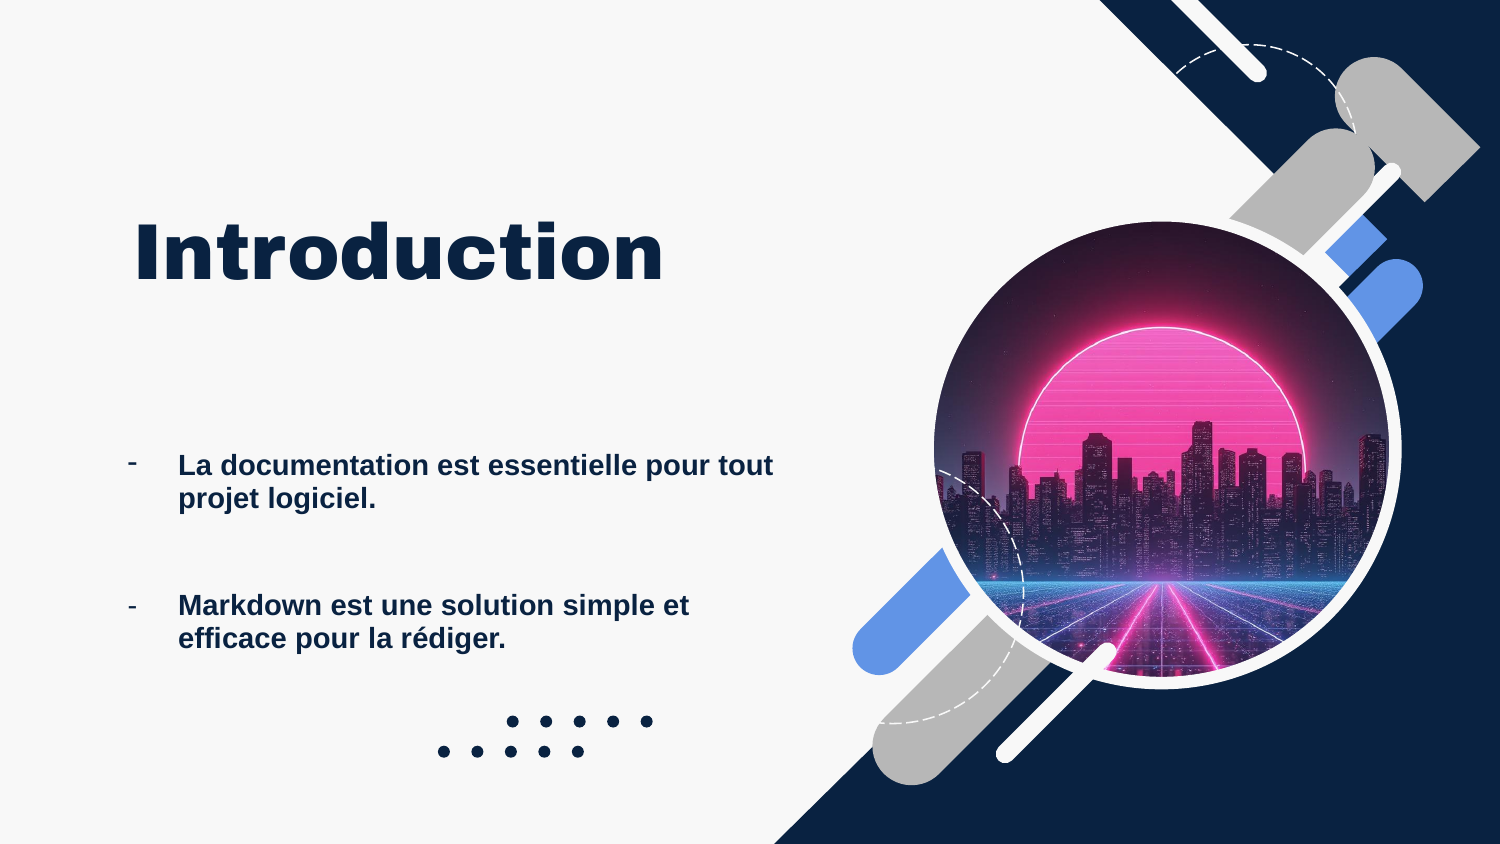

# Introduction

La documentation est essentielle pour tout projet logiciel.

Markdown est une solution simple et efficace pour la rédiger.